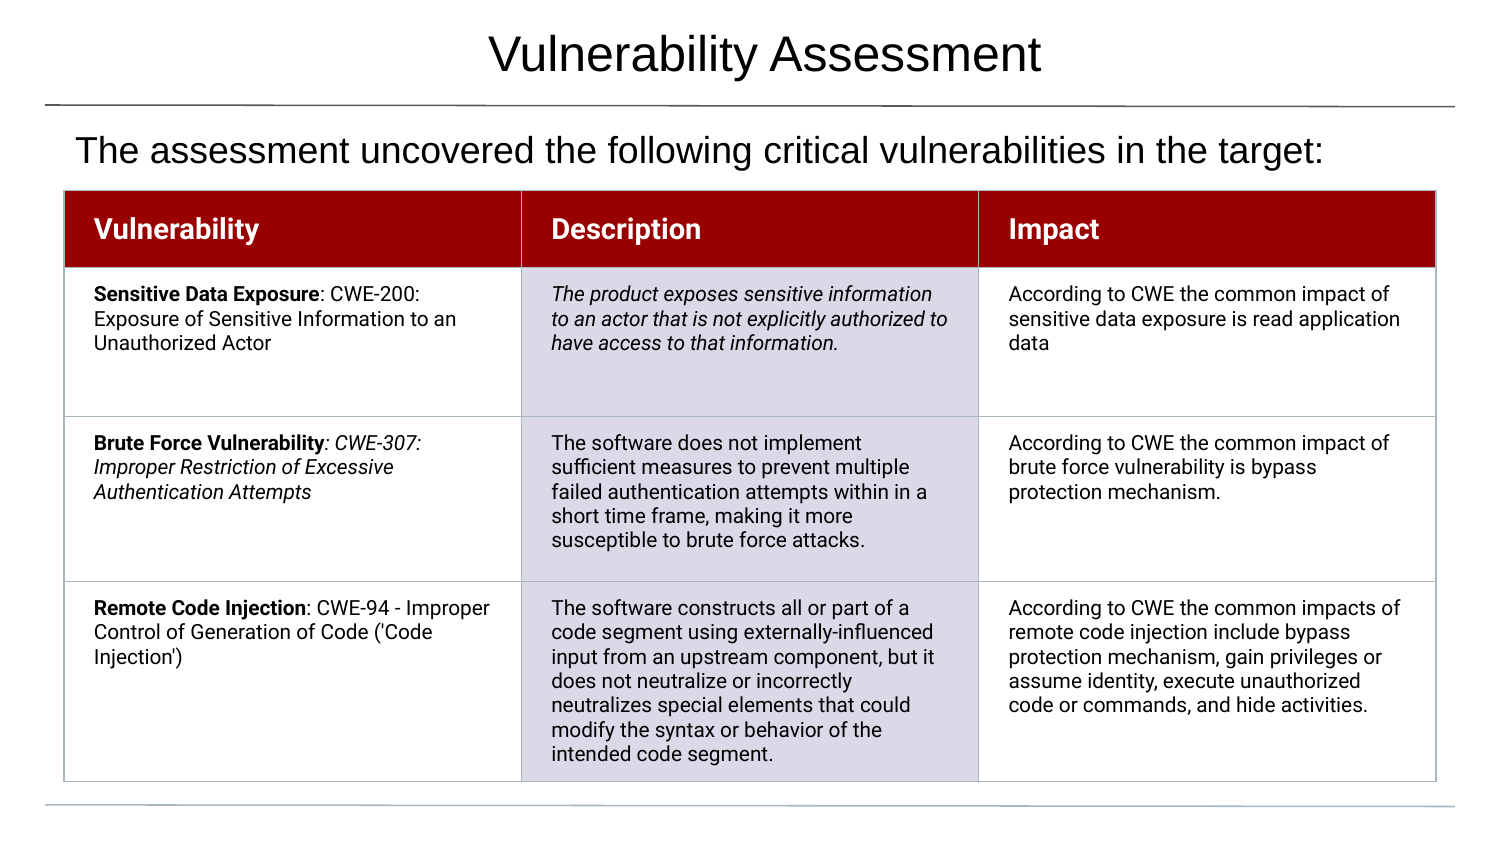

# Vulnerability Assessment
The assessment uncovered the following critical vulnerabilities in the target:
| Vulnerability | Description | Impact |
| --- | --- | --- |
| Sensitive Data Exposure: CWE-200: Exposure of Sensitive Information to an Unauthorized Actor | The product exposes sensitive information to an actor that is not explicitly authorized to have access to that information. | According to CWE the common impact of sensitive data exposure is read application data |
| Brute Force Vulnerability: CWE-307: Improper Restriction of Excessive Authentication Attempts | The software does not implement sufficient measures to prevent multiple failed authentication attempts within in a short time frame, making it more susceptible to brute force attacks. | According to CWE the common impact of brute force vulnerability is bypass protection mechanism. |
| Remote Code Injection: CWE-94 - Improper Control of Generation of Code ('Code Injection') | The software constructs all or part of a code segment using externally-influenced input from an upstream component, but it does not neutralize or incorrectly neutralizes special elements that could modify the syntax or behavior of the intended code segment. | According to CWE the common impacts of remote code injection include bypass protection mechanism, gain privileges or assume identity, execute unauthorized code or commands, and hide activities. |